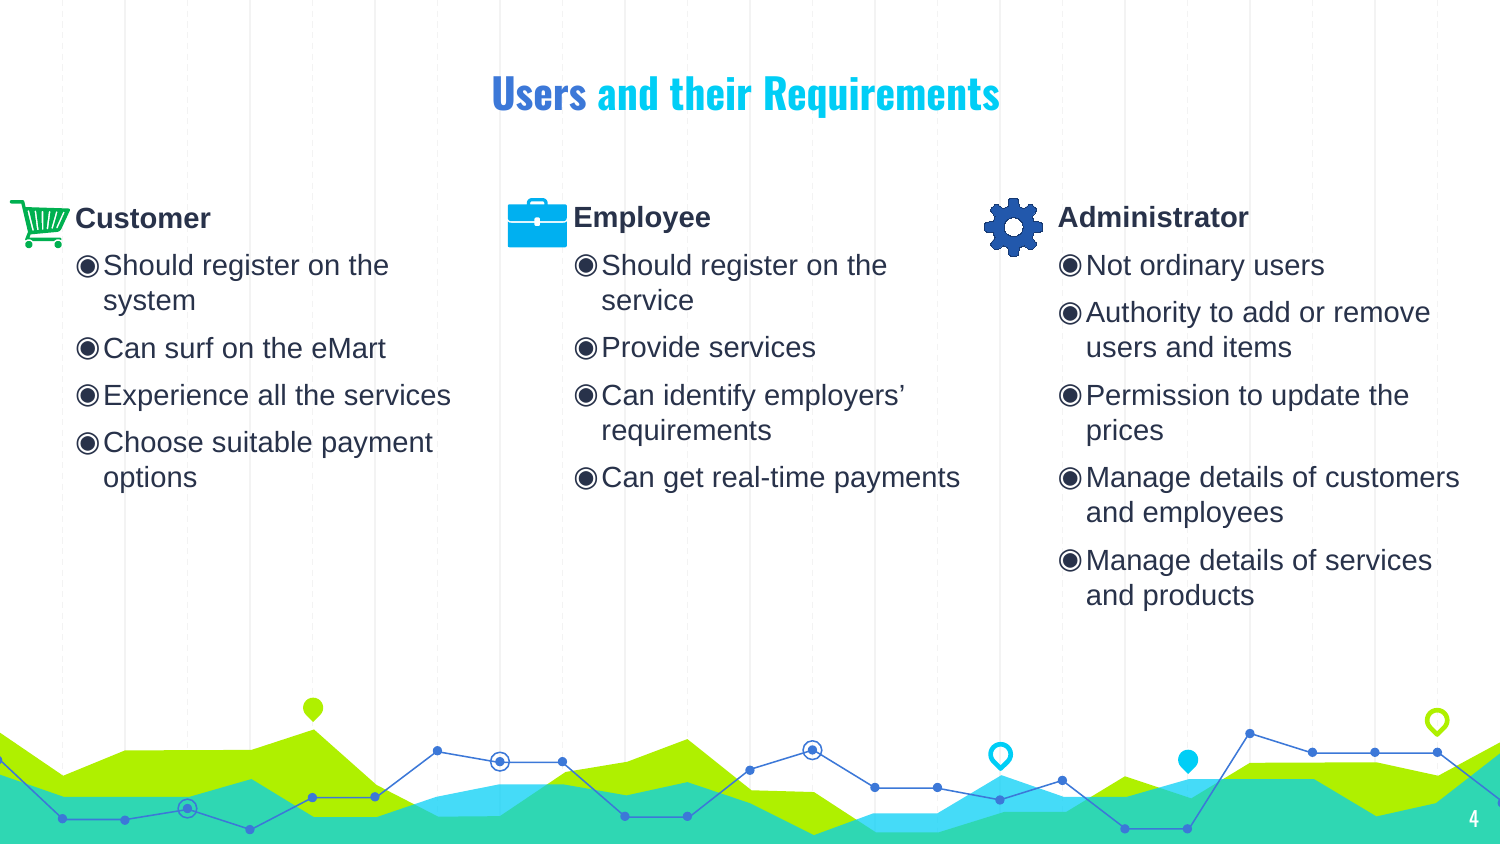

# Users and their Requirements
Employee
Should register on the service
Provide services
Can identify employers’ requirements
Can get real-time payments
Administrator
Not ordinary users
Authority to add or remove users and items
Permission to update the prices
Manage details of customers and employees
Manage details of services and products
Customer
Should register on the system
Can surf on the eMart
Experience all the services
Choose suitable payment options

4